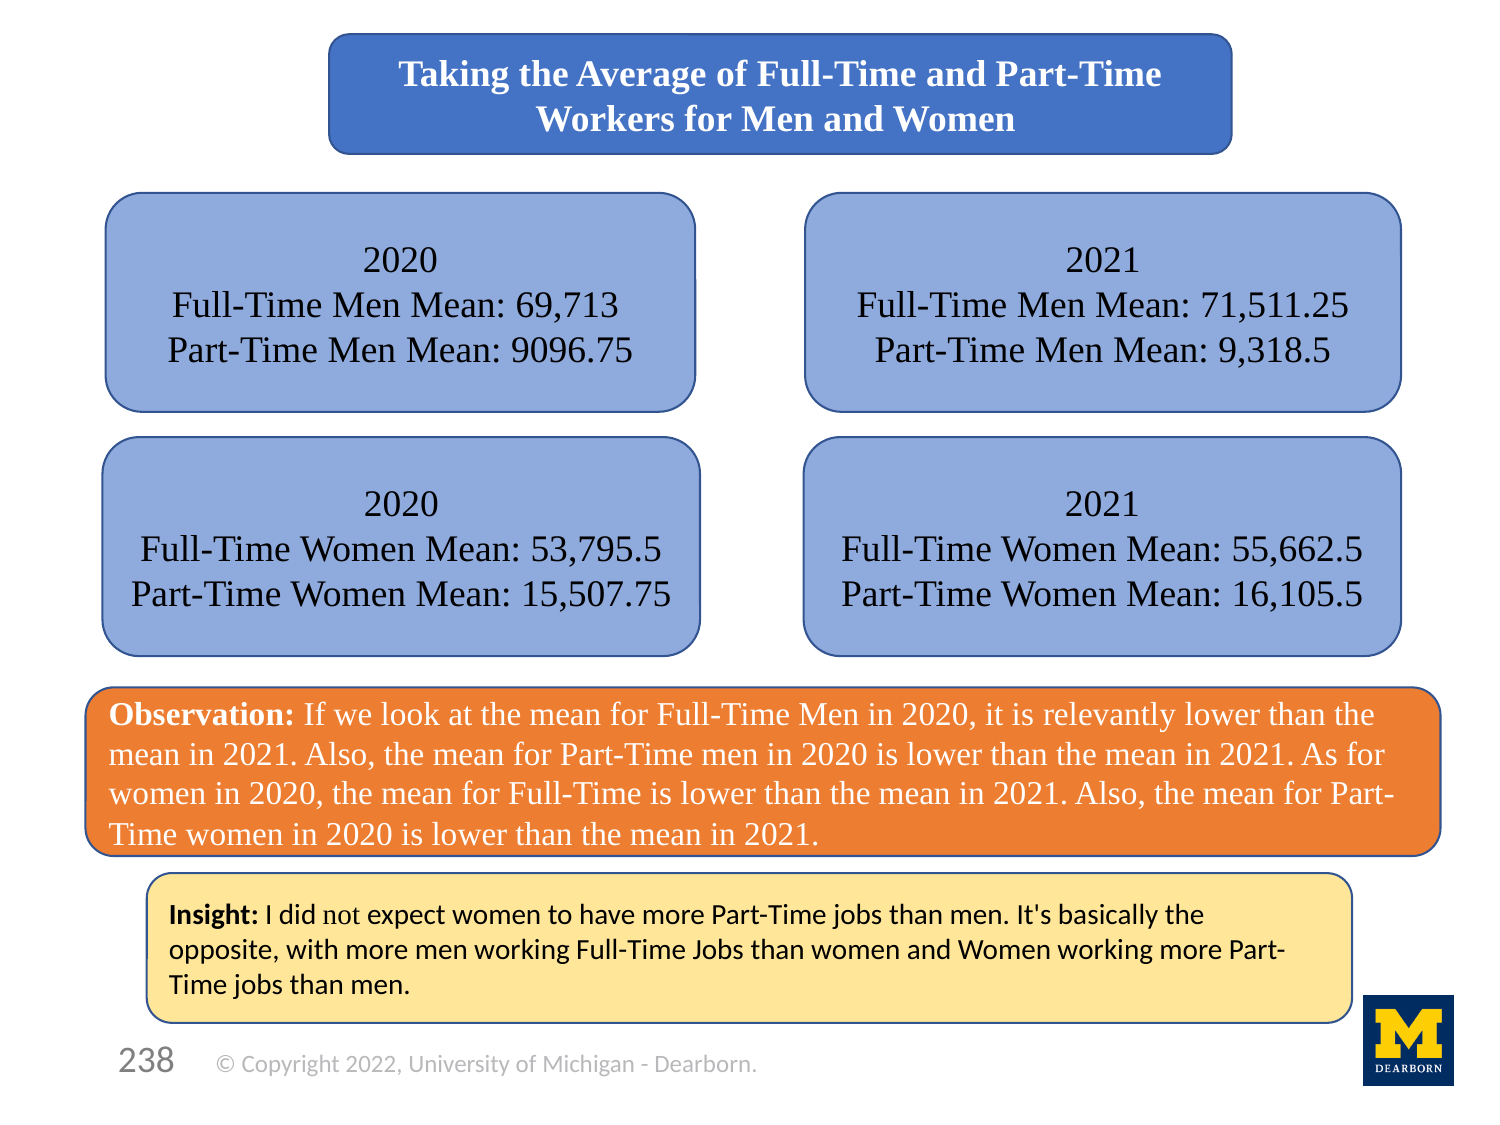

Taking the Average of Full-Time and Part-Time Workers for Men and Women
2020
Full-Time Men Mean: 69,713
Part-Time Men Mean: 9096.75
2021
Full-Time Men Mean: 71,511.25
Part-Time Men Mean: 9,318.5
2020
Full-Time Women Mean: 53,795.5
Part-Time Women Mean: 15,507.75
2021
Full-Time Women Mean: 55,662.5
Part-Time Women Mean: 16,105.5
Observation: If we look at the mean for Full-Time Men in 2020, it is relevantly lower than the mean in 2021. Also, the mean for Part-Time men in 2020 is lower than the mean in 2021. As for women in 2020, the mean for Full-Time is lower than the mean in 2021. Also, the mean for Part-Time women in 2020 is lower than the mean in 2021.
Insight: I did not expect women to have more Part-Time jobs than men. It's basically the opposite, with more men working Full-Time Jobs than women and Women working more Part-Time jobs than men.